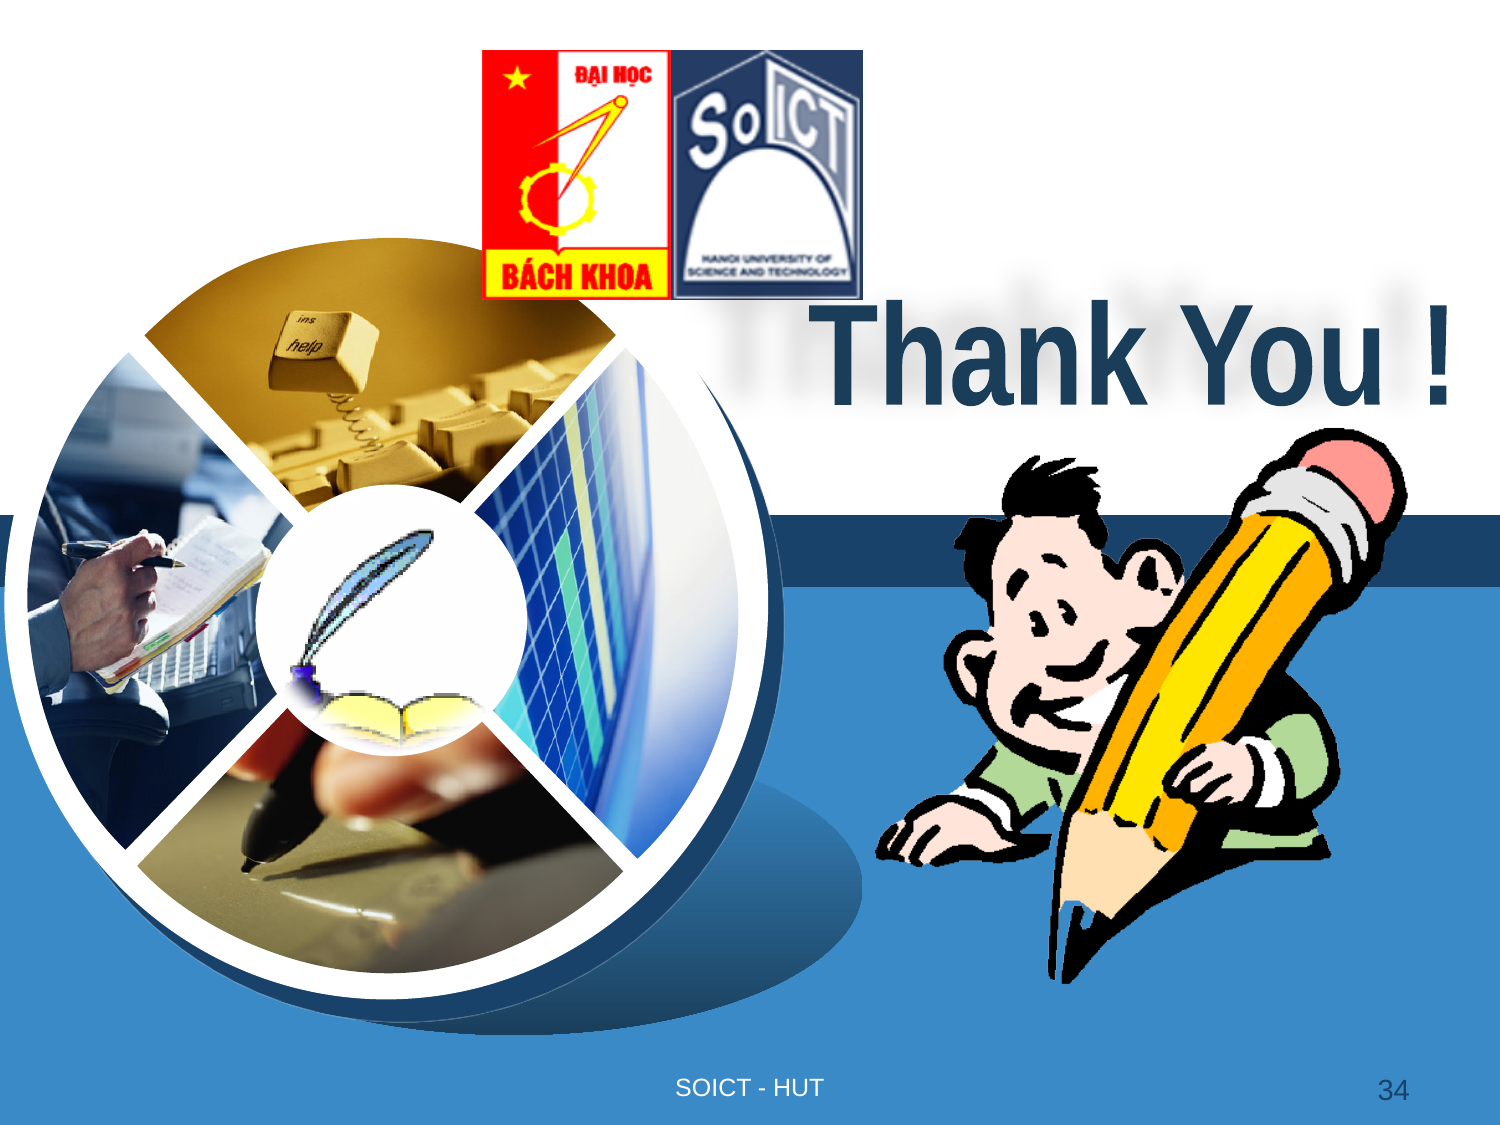

Thank You !
SOICT - HUT
34